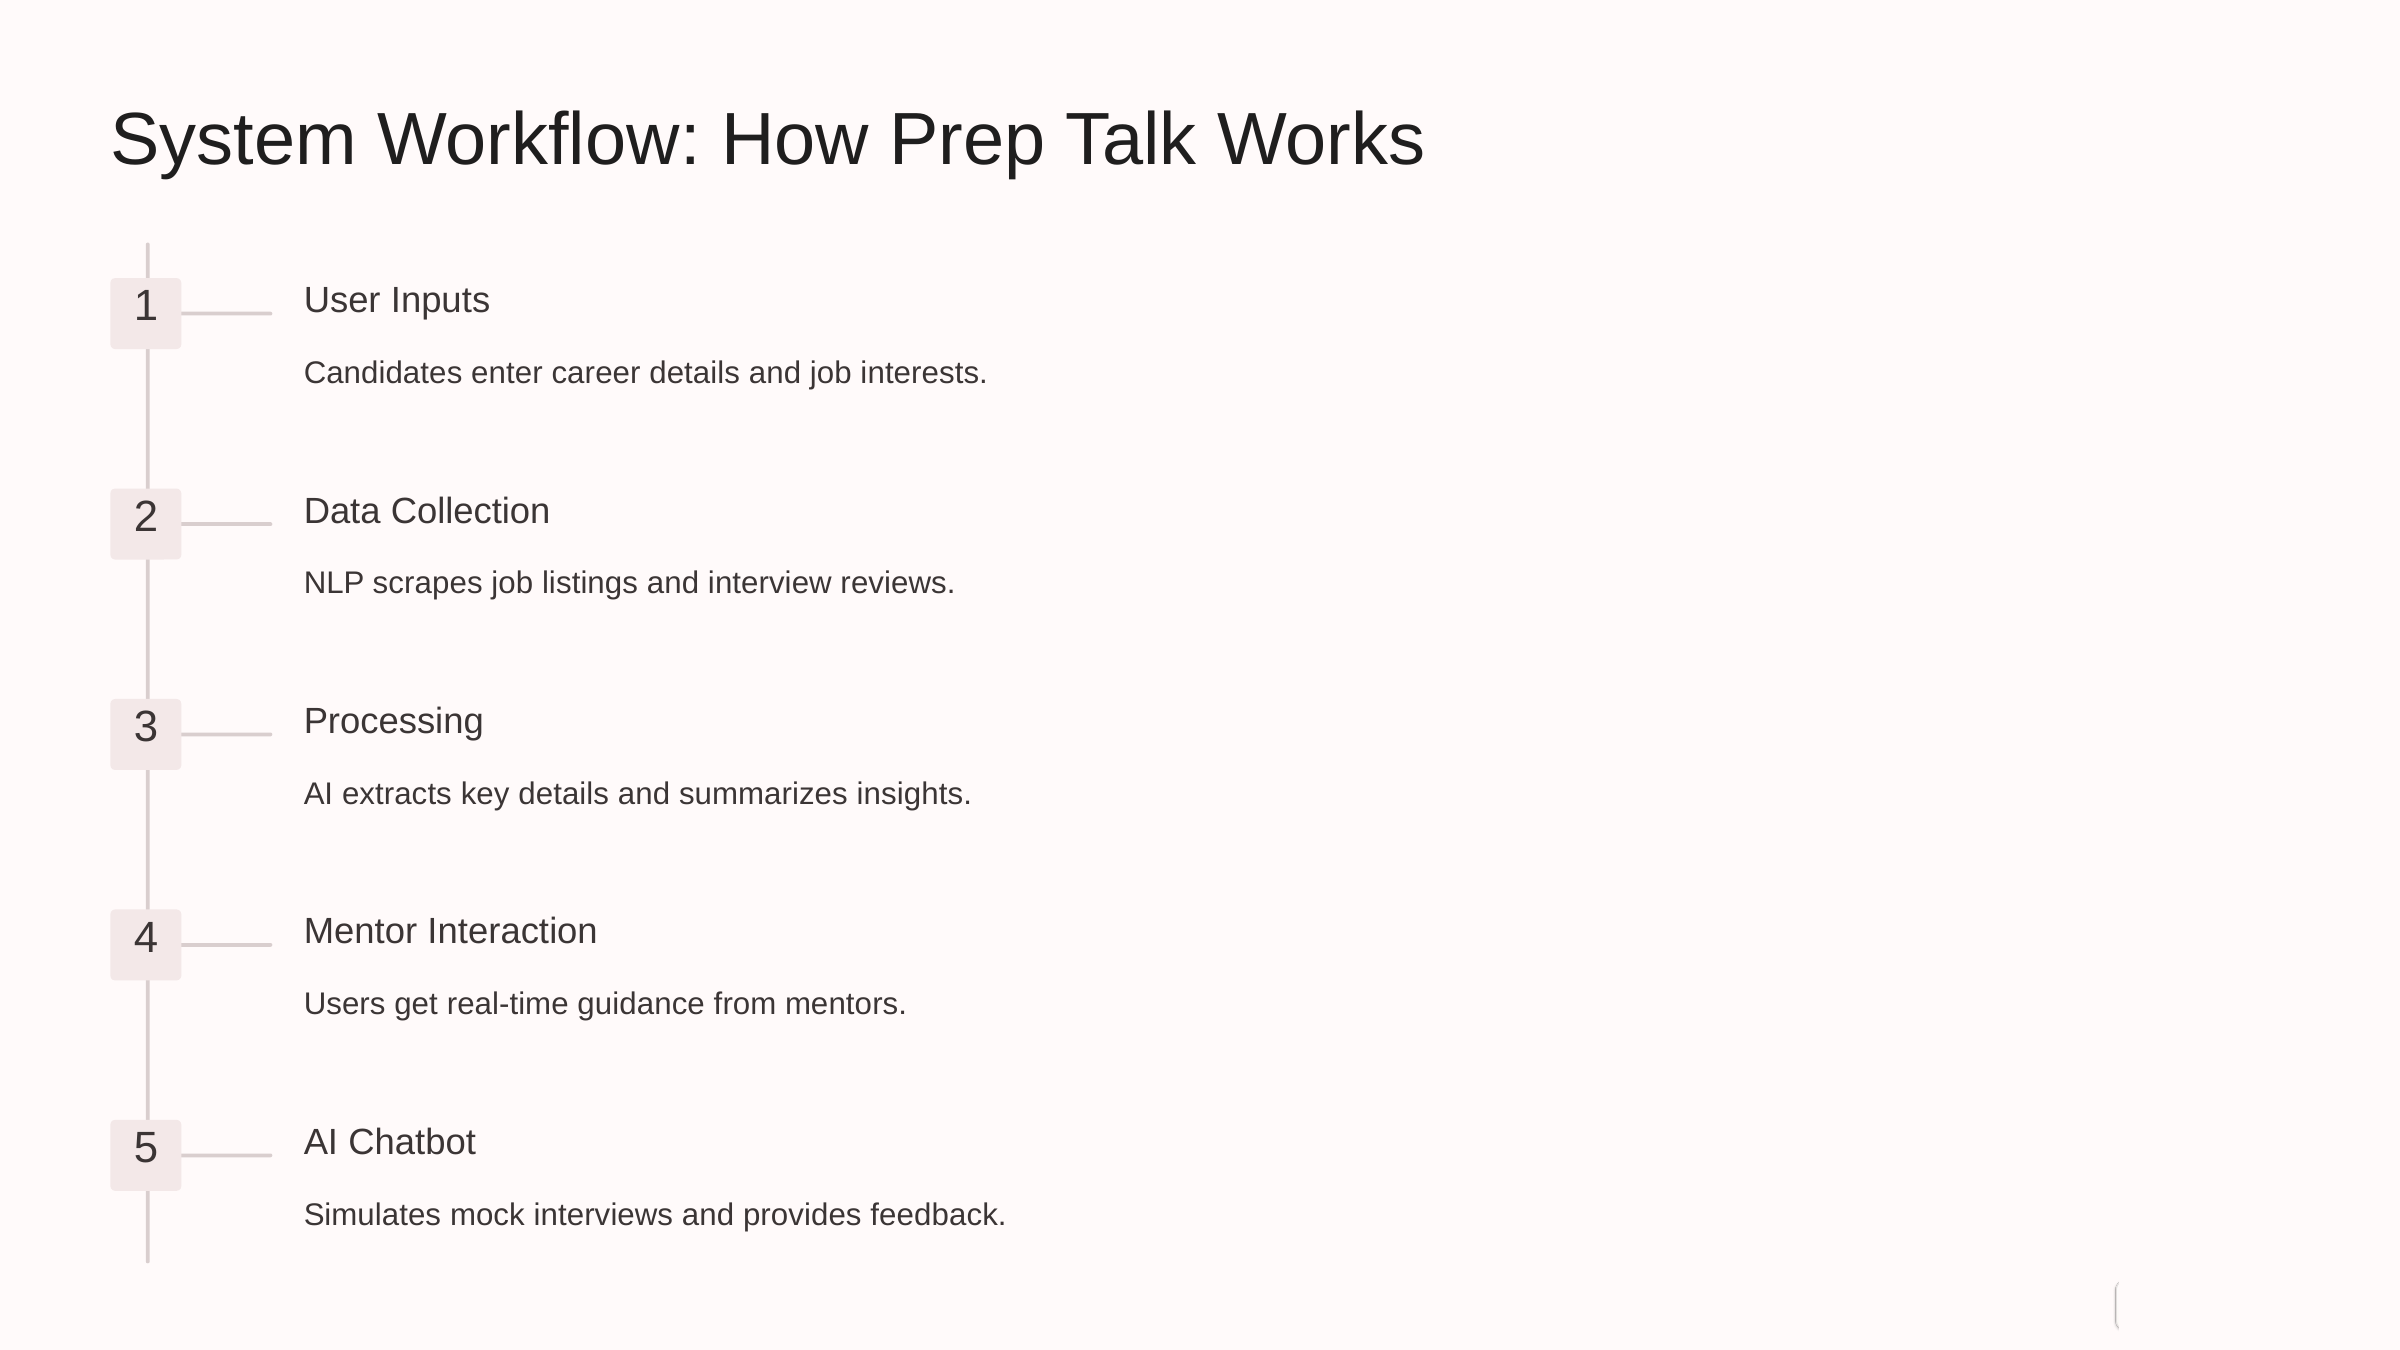

System Workflow: How Prep Talk Works

User Inputs

1

Candidates enter career details and job interests.
Data Collection

2

NLP scrapes job listings and interview reviews.
Processing

3

AI extracts key details and summarizes insights.
Mentor Interaction

4

Users get real-time guidance from mentors.
AI Chatbot

5

Simulates mock interviews and provides feedback.